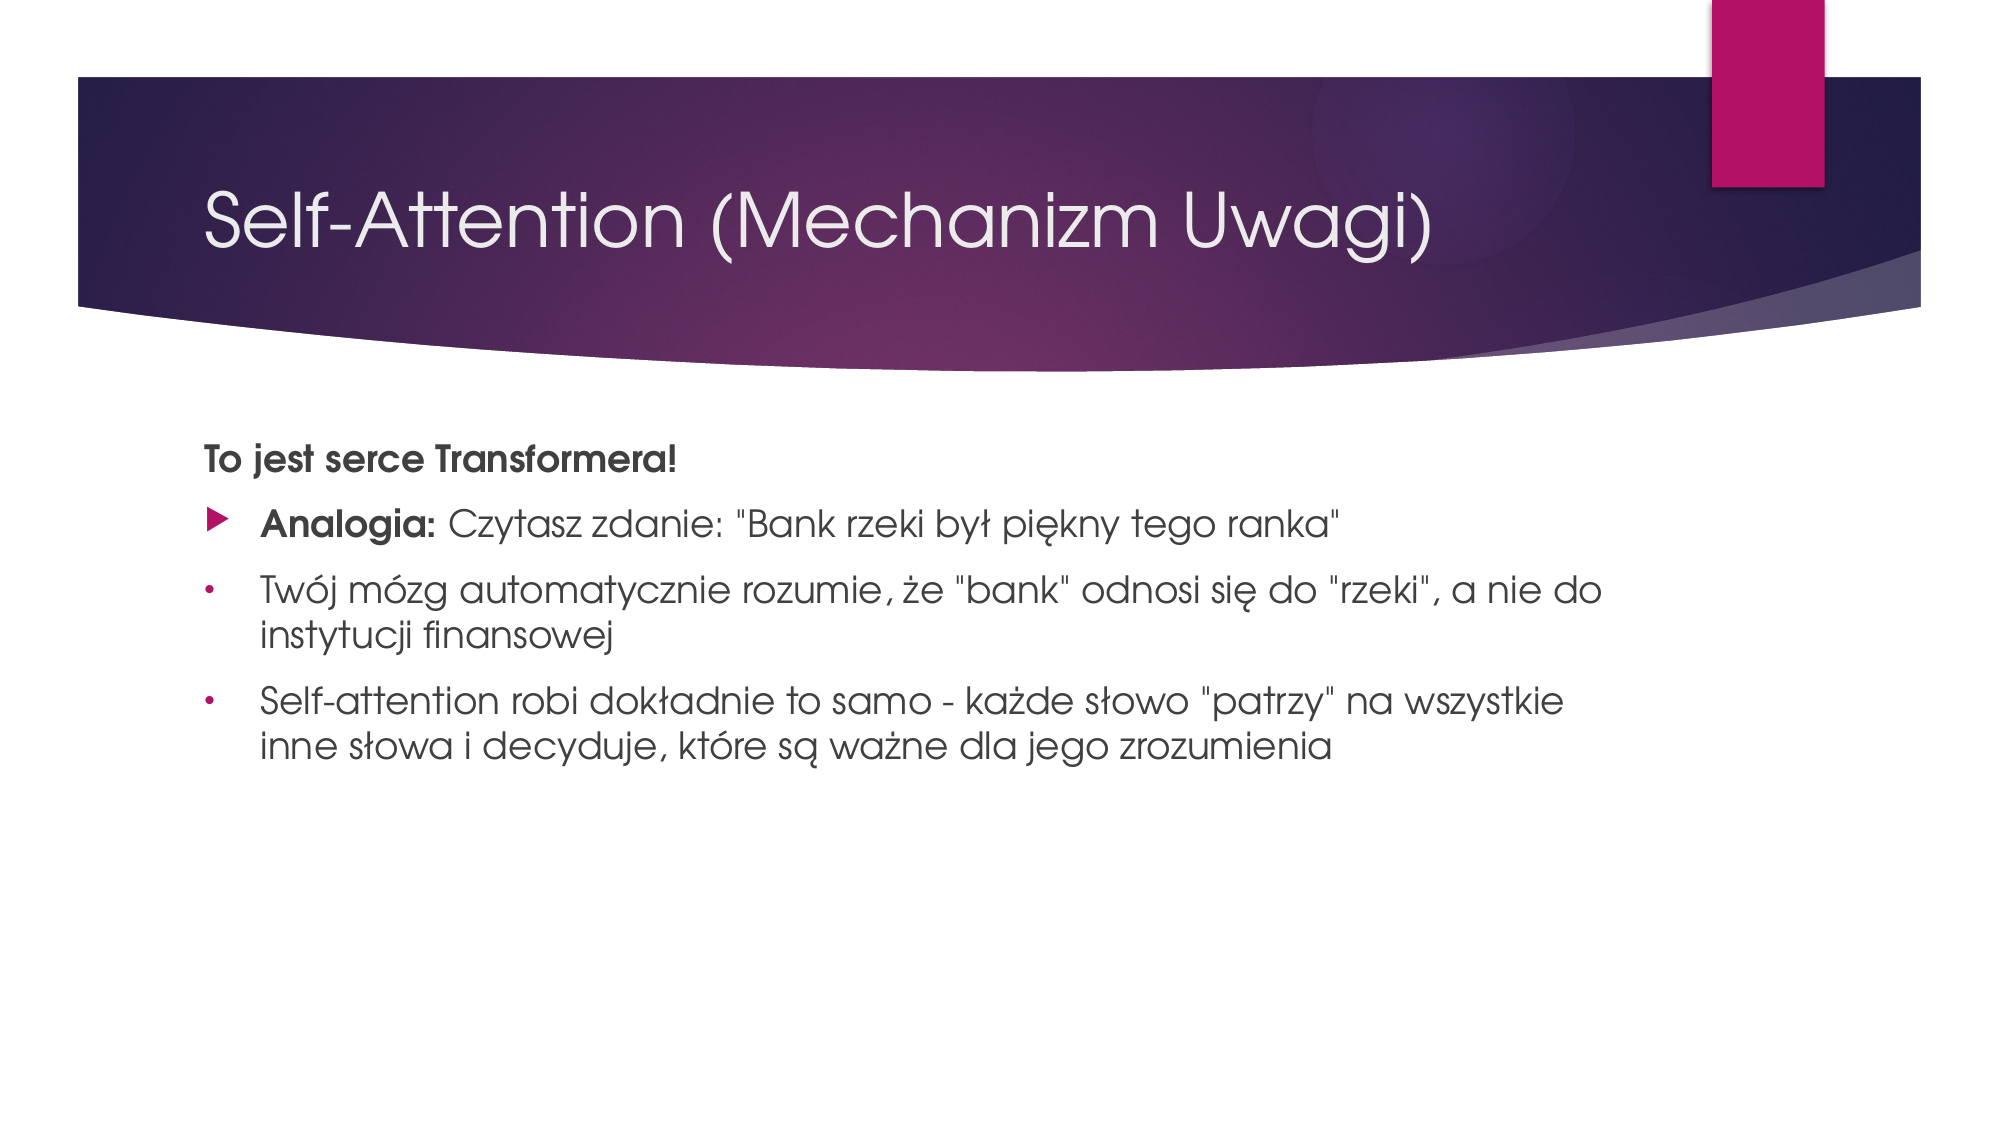

# Self-Attention (Mechanizm Uwagi)
To jest serce Transformera!
Analogia: Czytasz zdanie: "Bank rzeki był piękny tego ranka"
Twój mózg automatycznie rozumie, że "bank" odnosi się do "rzeki", a nie do instytucji finansowej
Self-attention robi dokładnie to samo - każde słowo "patrzy" na wszystkie inne słowa i decyduje, które są ważne dla jego zrozumienia